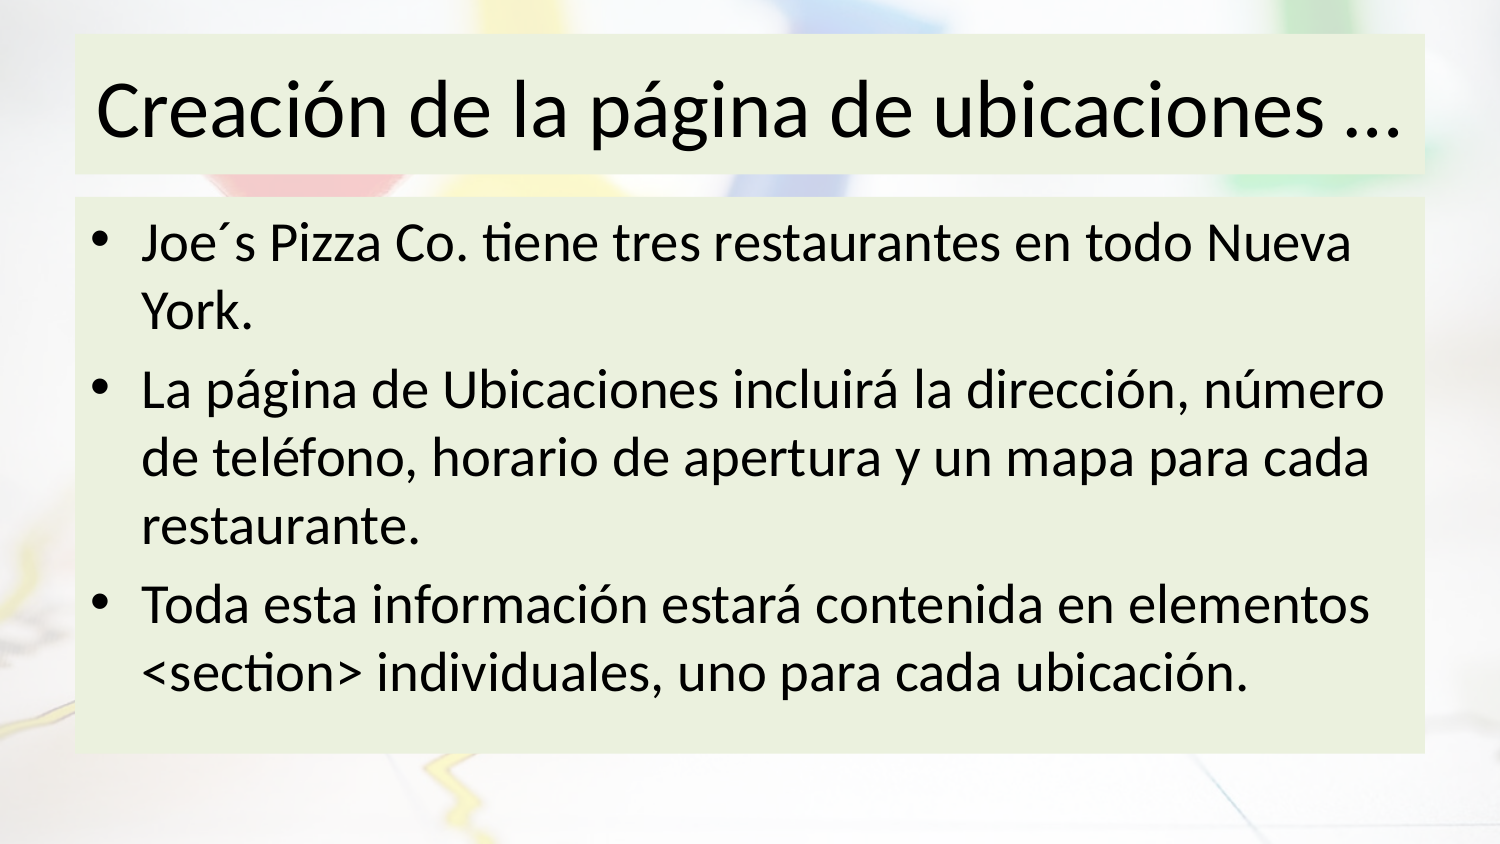

# Creación de la página de ubicaciones …
Joe´s Pizza Co. tiene tres restaurantes en todo Nueva York.
La página de Ubicaciones incluirá la dirección, número de teléfono, horario de apertura y un mapa para cada restaurante.
Toda esta información estará contenida en elementos <section> individuales, uno para cada ubicación.